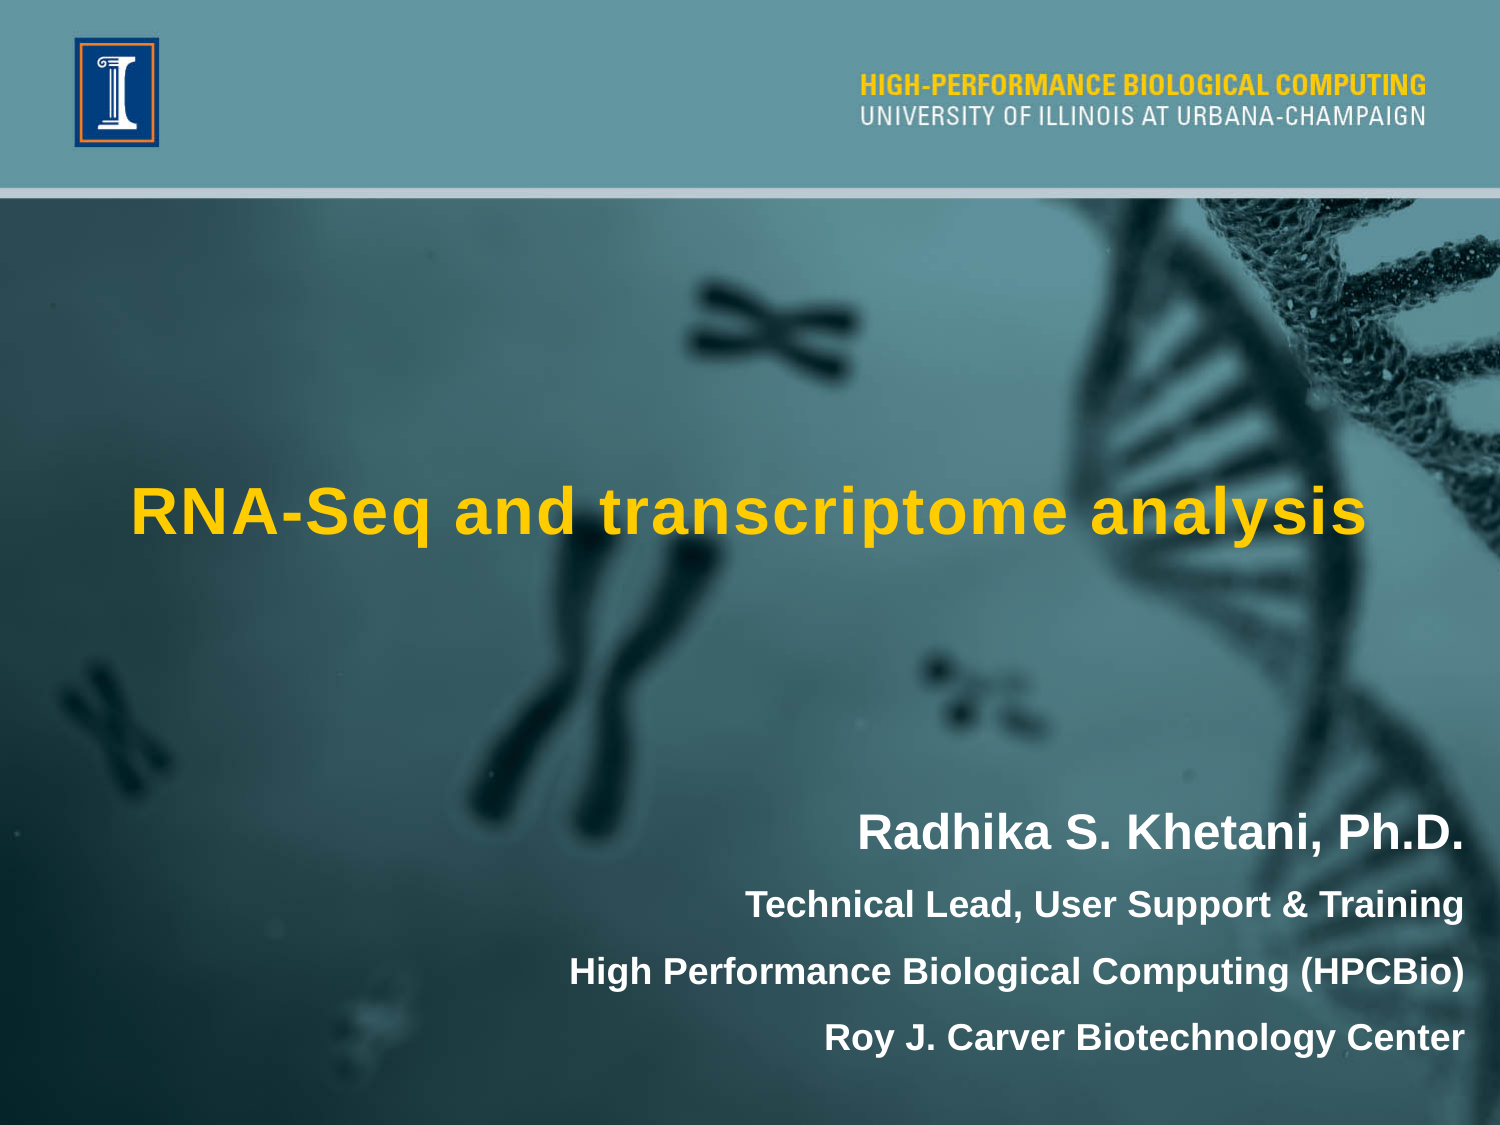

# RNA-Seq and transcriptome analysis
Radhika S. Khetani, Ph.D.
Technical Lead, User Support & Training
High Performance Biological Computing (HPCBio)
Roy J. Carver Biotechnology Center